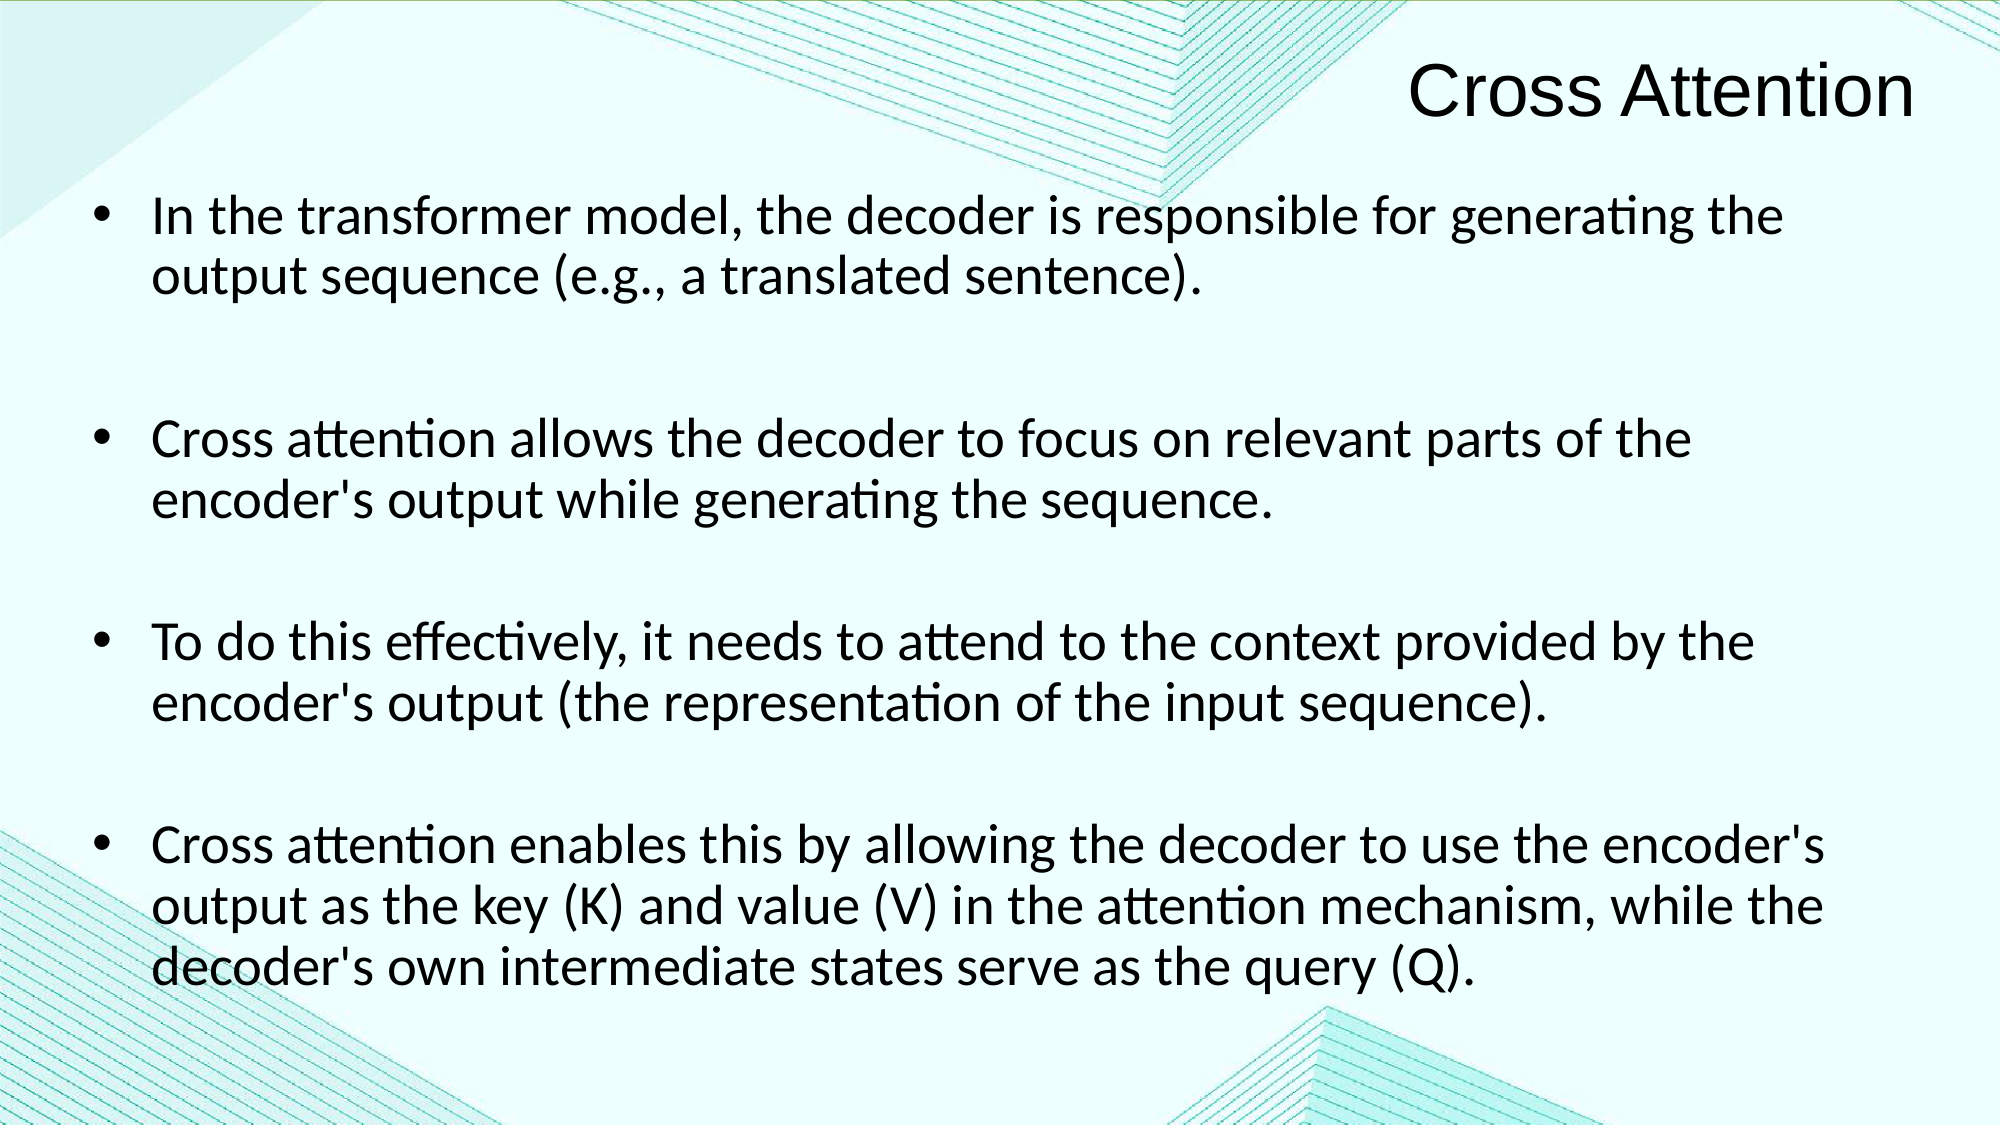

Cross Attention
In the transformer model, the decoder is responsible for generating the output sequence (e.g., a translated sentence).

Cross attention allows the decoder to focus on relevant parts of the encoder's output while generating the sequence.
To do this effectively, it needs to attend to the context provided by the encoder's output (the representation of the input sequence).
Cross attention enables this by allowing the decoder to use the encoder's output as the key (K) and value (V) in the attention mechanism, while the decoder's own intermediate states serve as the query (Q).